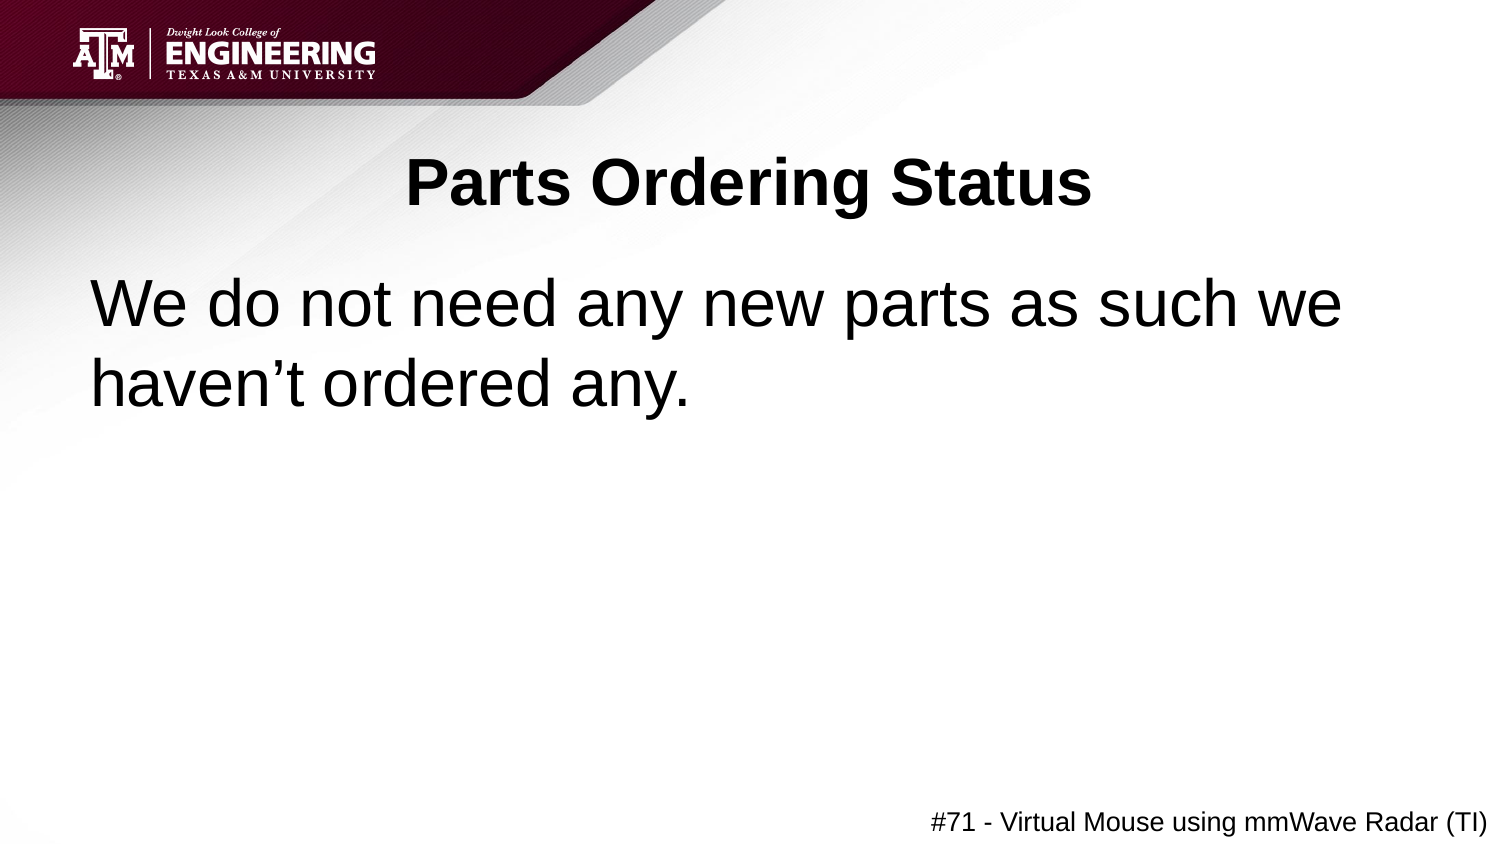

# Parts Ordering Status
We do not need any new parts as such we haven’t ordered any.
#71 - Virtual Mouse using mmWave Radar (TI)